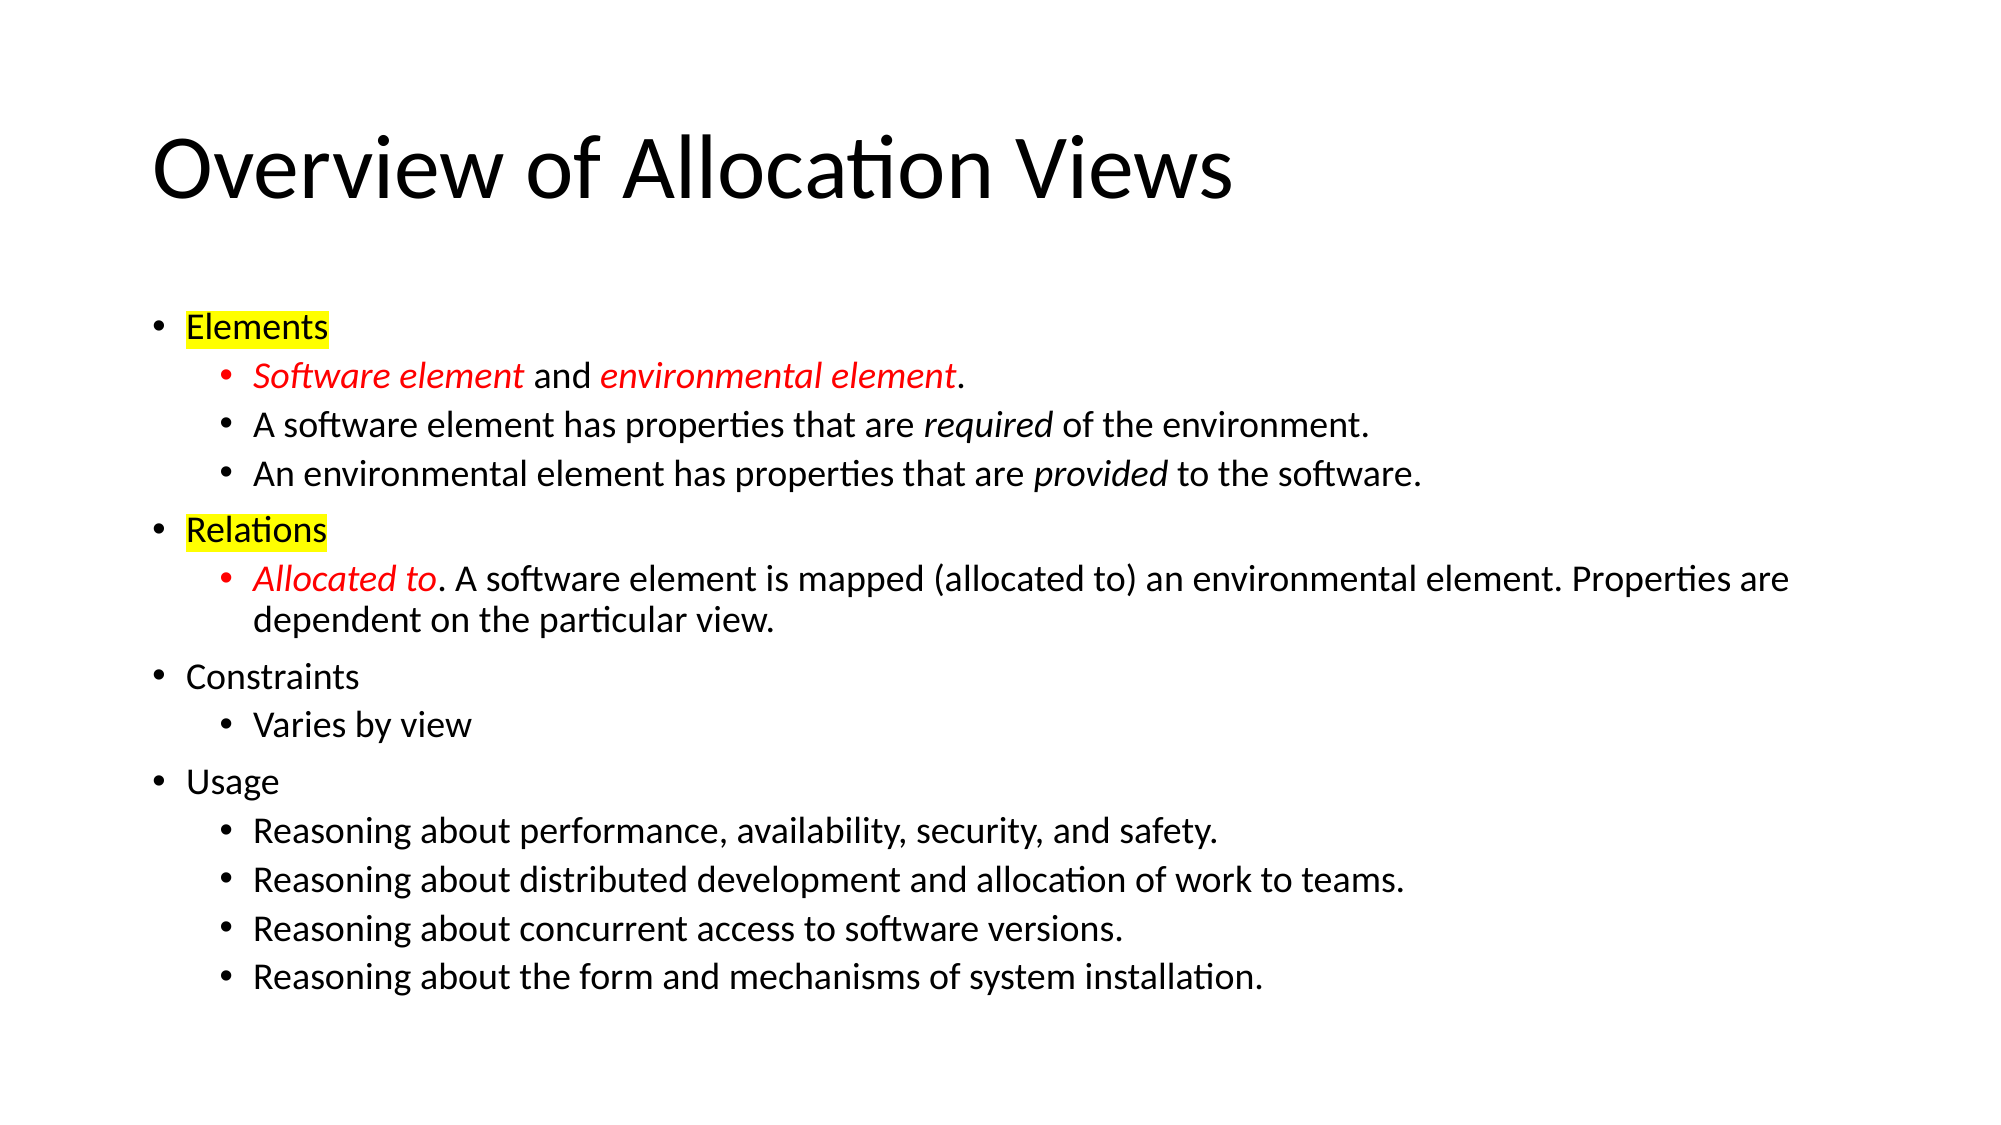

# Overview of Allocation Views
Elements
Software element and environmental element.
A software element has properties that are required of the environment.
An environmental element has properties that are provided to the software.
Relations
Allocated to. A software element is mapped (allocated to) an environmental element. Properties are dependent on the particular view.
Constraints
Varies by view
Usage
Reasoning about performance, availability, security, and safety.
Reasoning about distributed development and allocation of work to teams.
Reasoning about concurrent access to software versions.
Reasoning about the form and mechanisms of system installation.